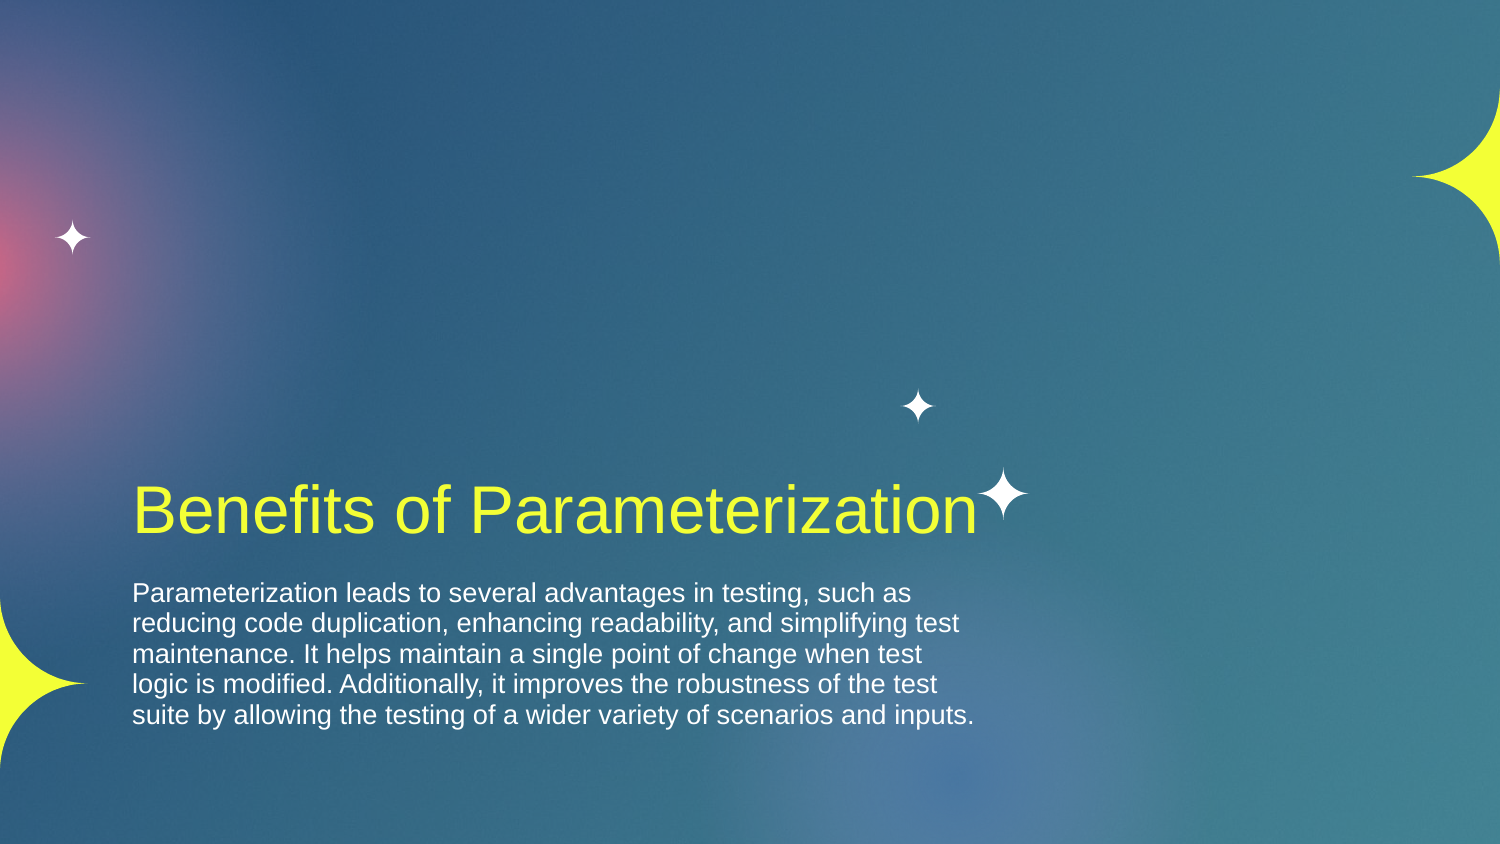

# Benefits of Parameterization
Parameterization leads to several advantages in testing, such as reducing code duplication, enhancing readability, and simplifying test maintenance. It helps maintain a single point of change when test logic is modified. Additionally, it improves the robustness of the test suite by allowing the testing of a wider variety of scenarios and inputs.